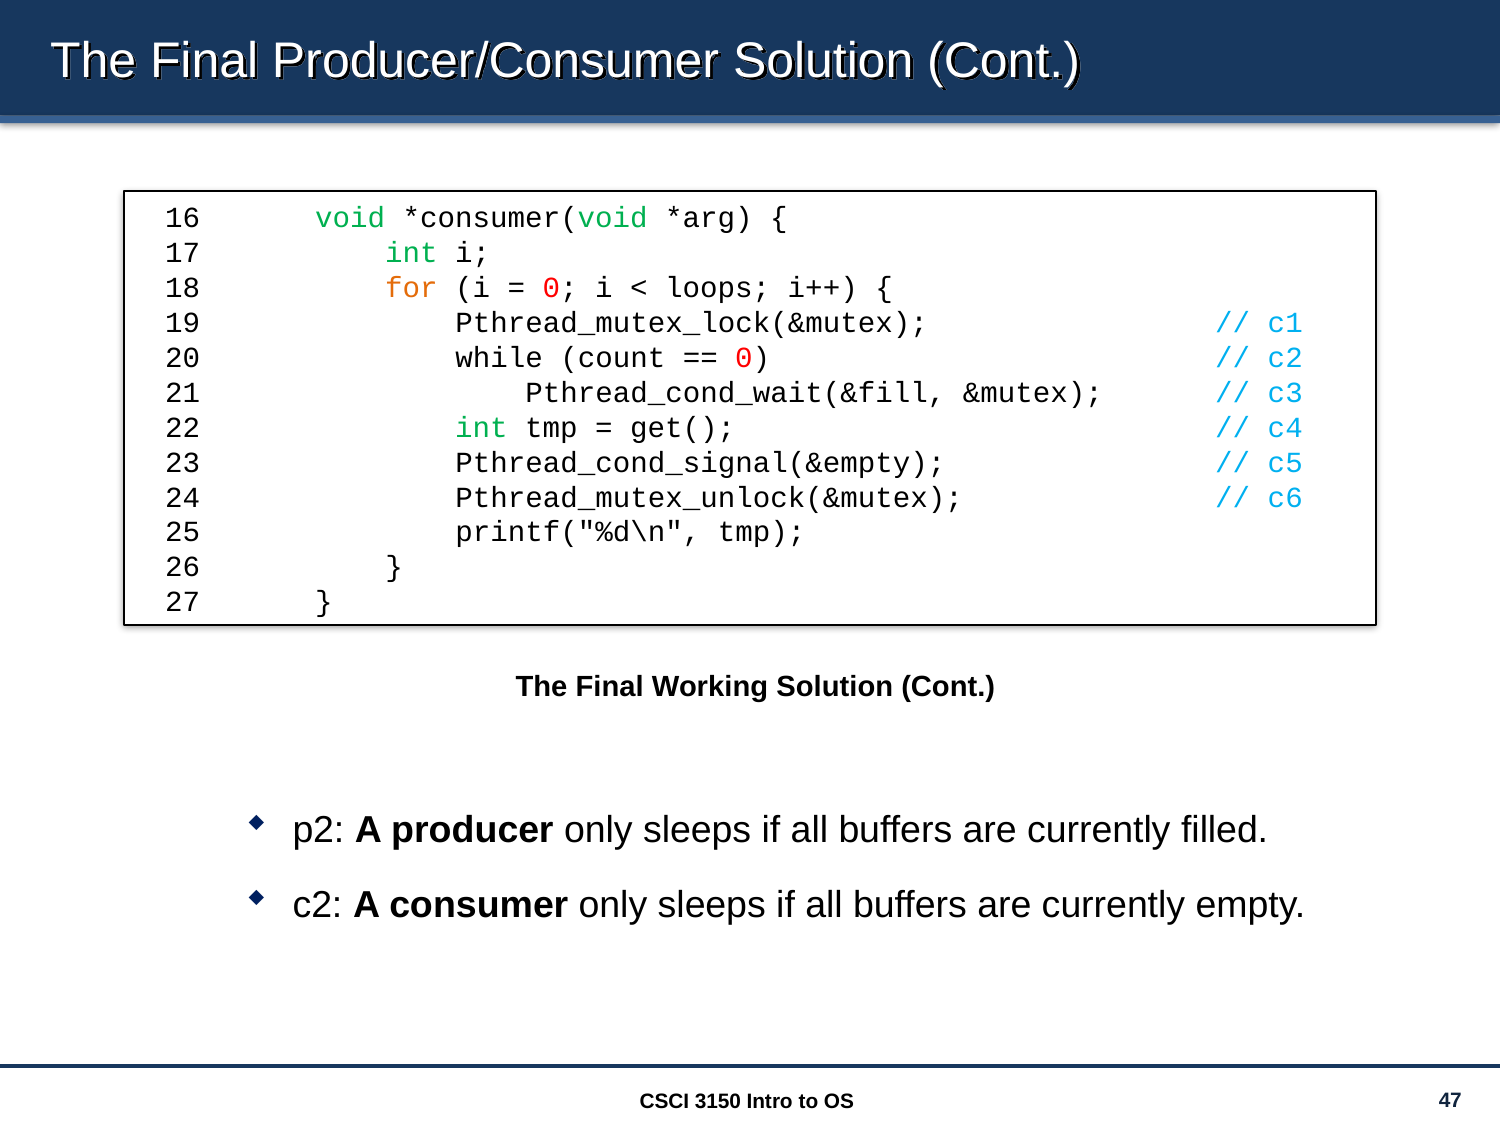

# The Final Producer/Consumer Solution (Cont.)
16 	void *consumer(void *arg) {
17 	    int i;
18 	    for (i = 0; i < loops; i++) {
19 	        Pthread_mutex_lock(&mutex); 		// c1
20 	        while (count == 0) 			// c2
21 	            Pthread_cond_wait(&fill, &mutex); 	// c3
22 	        int tmp = get(); 				// c4
23 	        Pthread_cond_signal(&empty); 		// c5
24 	        Pthread_mutex_unlock(&mutex); 		// c6
25 	        printf("%d\n", tmp);
26 	    }
27 	}
The Final Working Solution (Cont.)
p2: A producer only sleeps if all buffers are currently filled.
c2: A consumer only sleeps if all buffers are currently empty.
CSCI 3150 Intro to OS
47